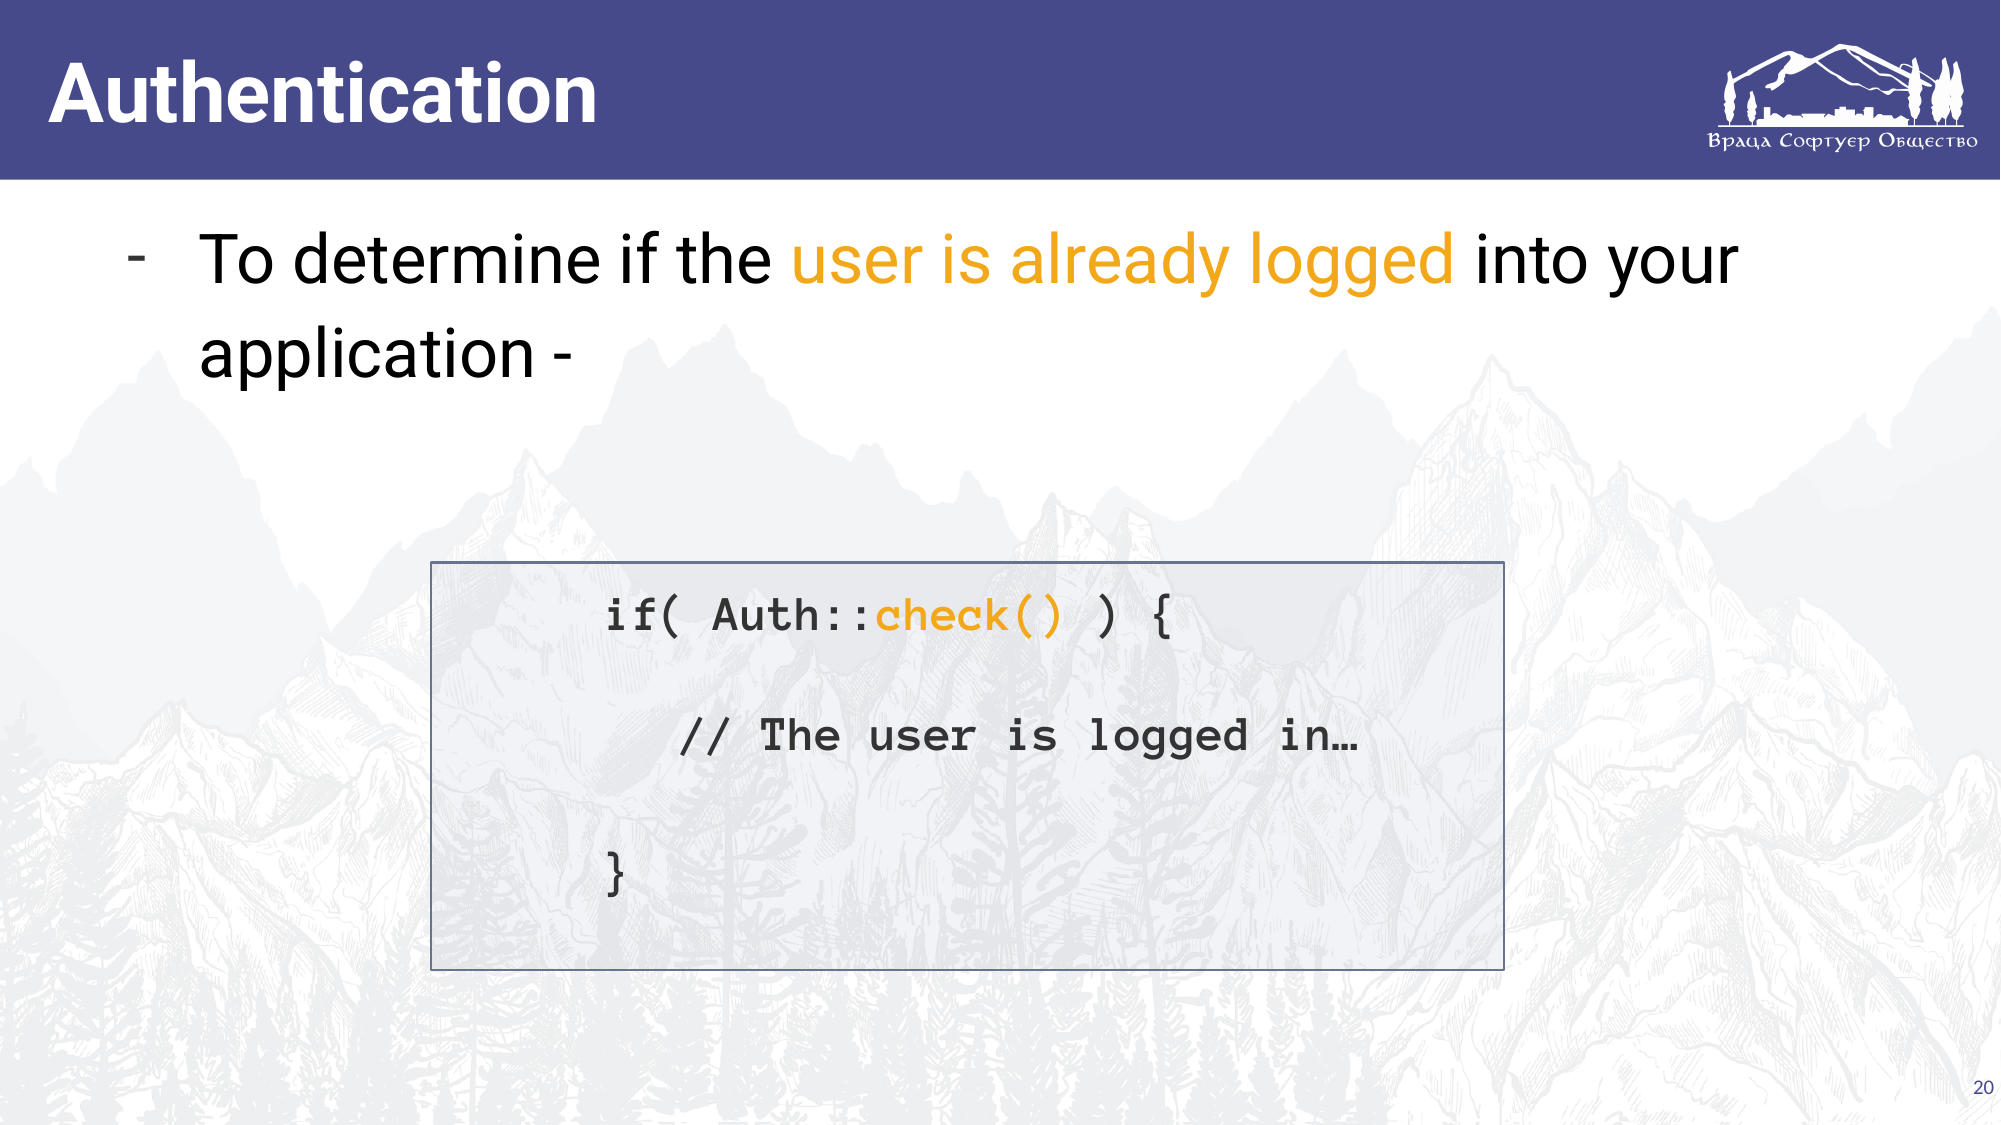

# Authentication
To determine if the user is already logged into your application -

if( Auth::check() ) {

// The user is logged in…

}

20